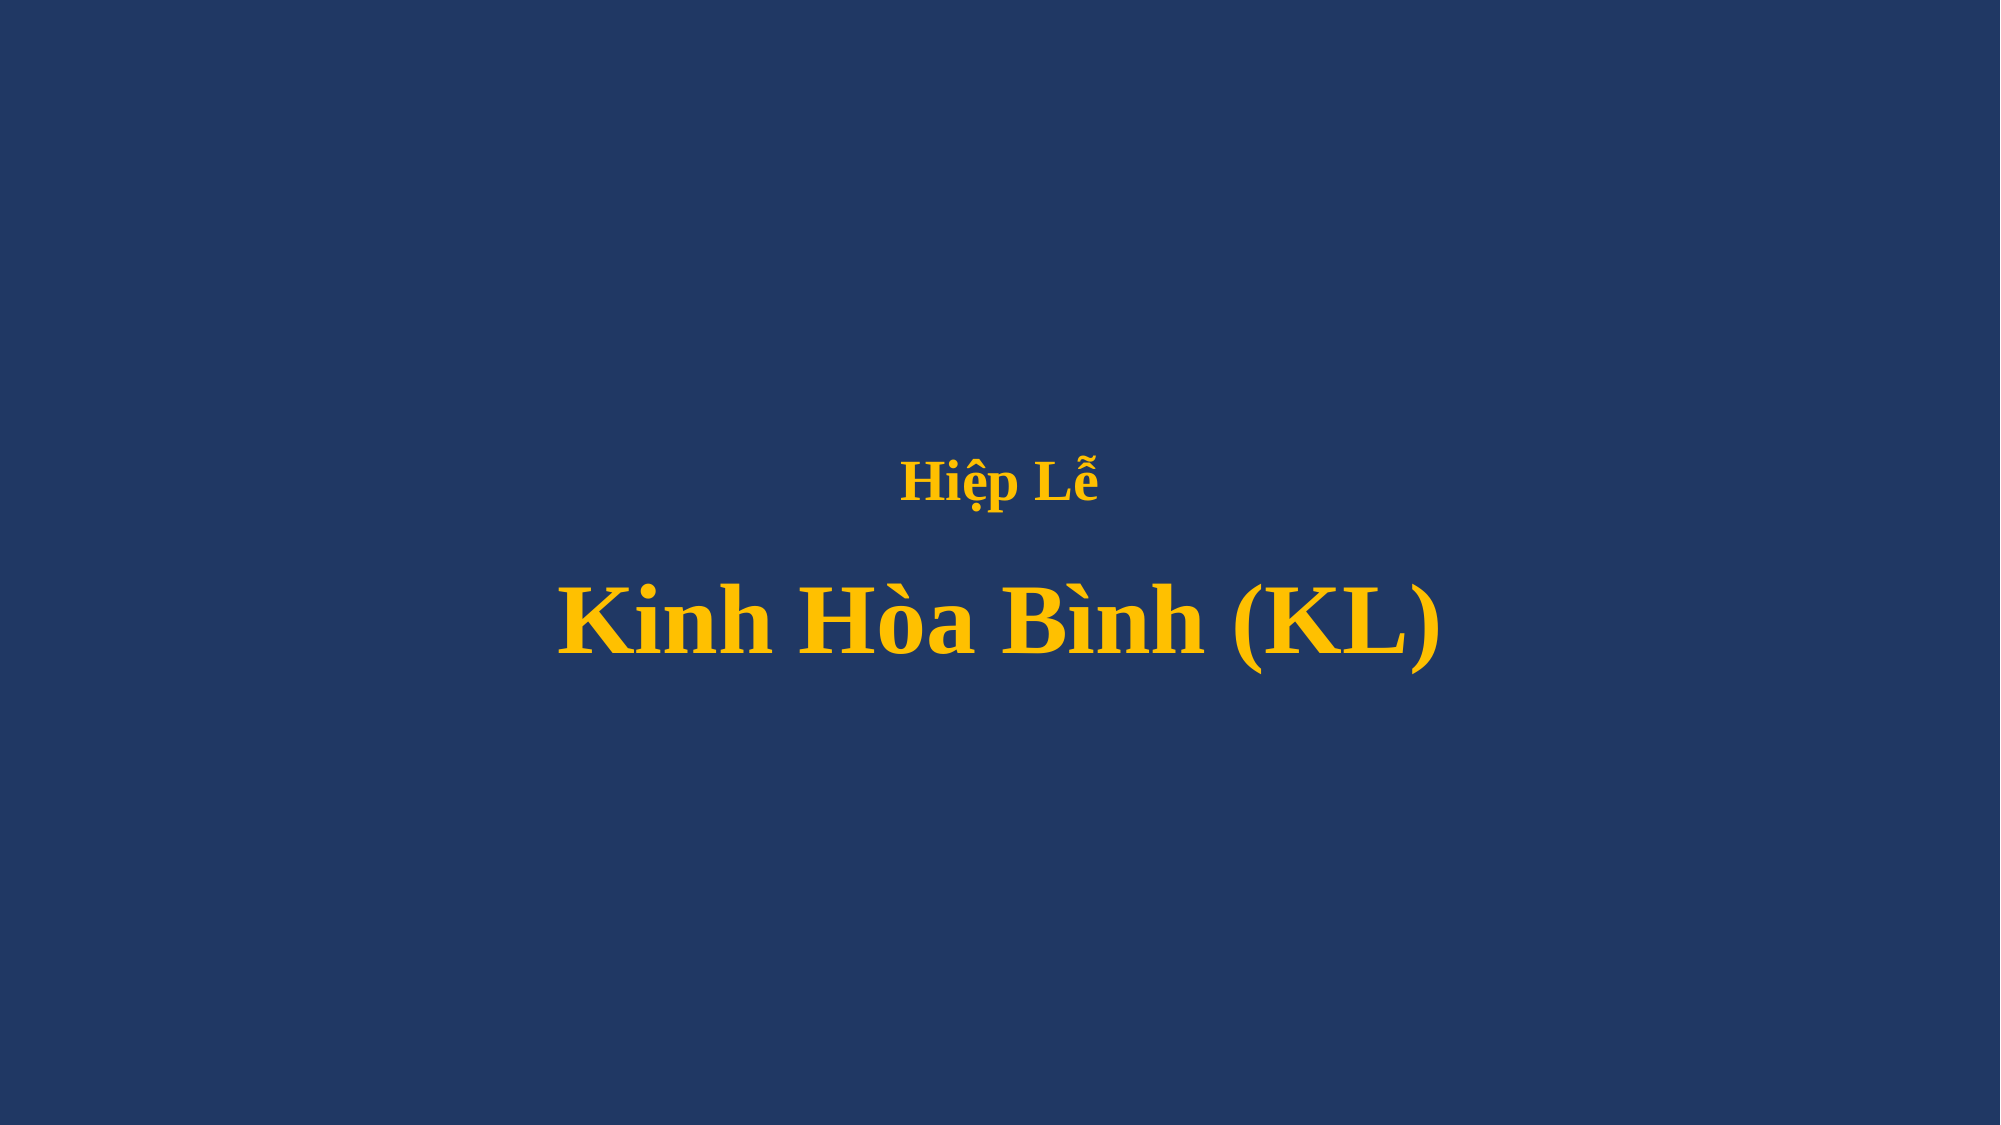

# Hiệp Lễ Kinh Hòa Bình (KL)